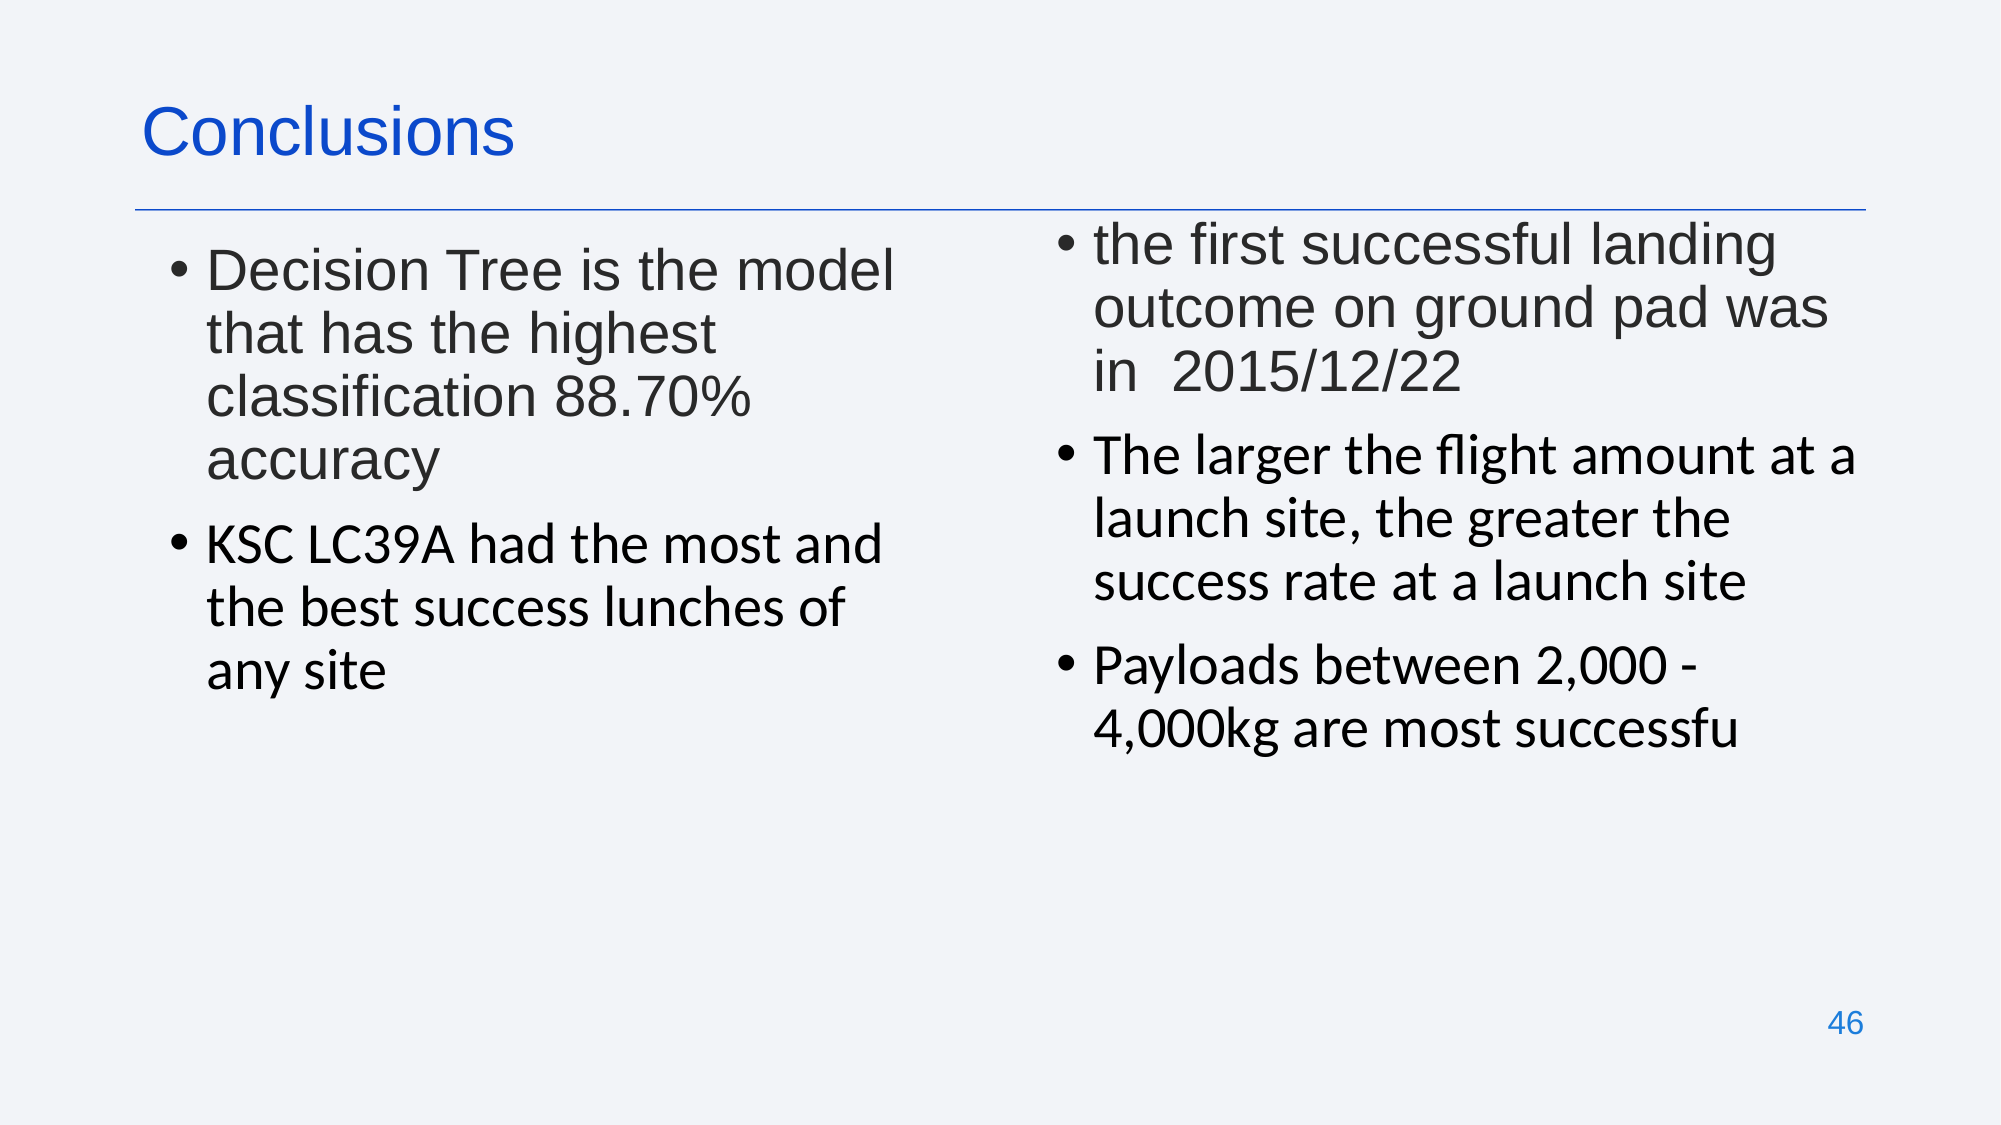

Conclusions
the first successful landing outcome on ground pad was in  2015/12/22
The larger the flight amount at a launch site, the greater the success rate at a launch site
Payloads between 2,000 -4,000kg are most successfu
Decision Tree is the model that has the highest classification 88.70% accuracy
KSC LC39A had the most and the best success lunches of any site

46